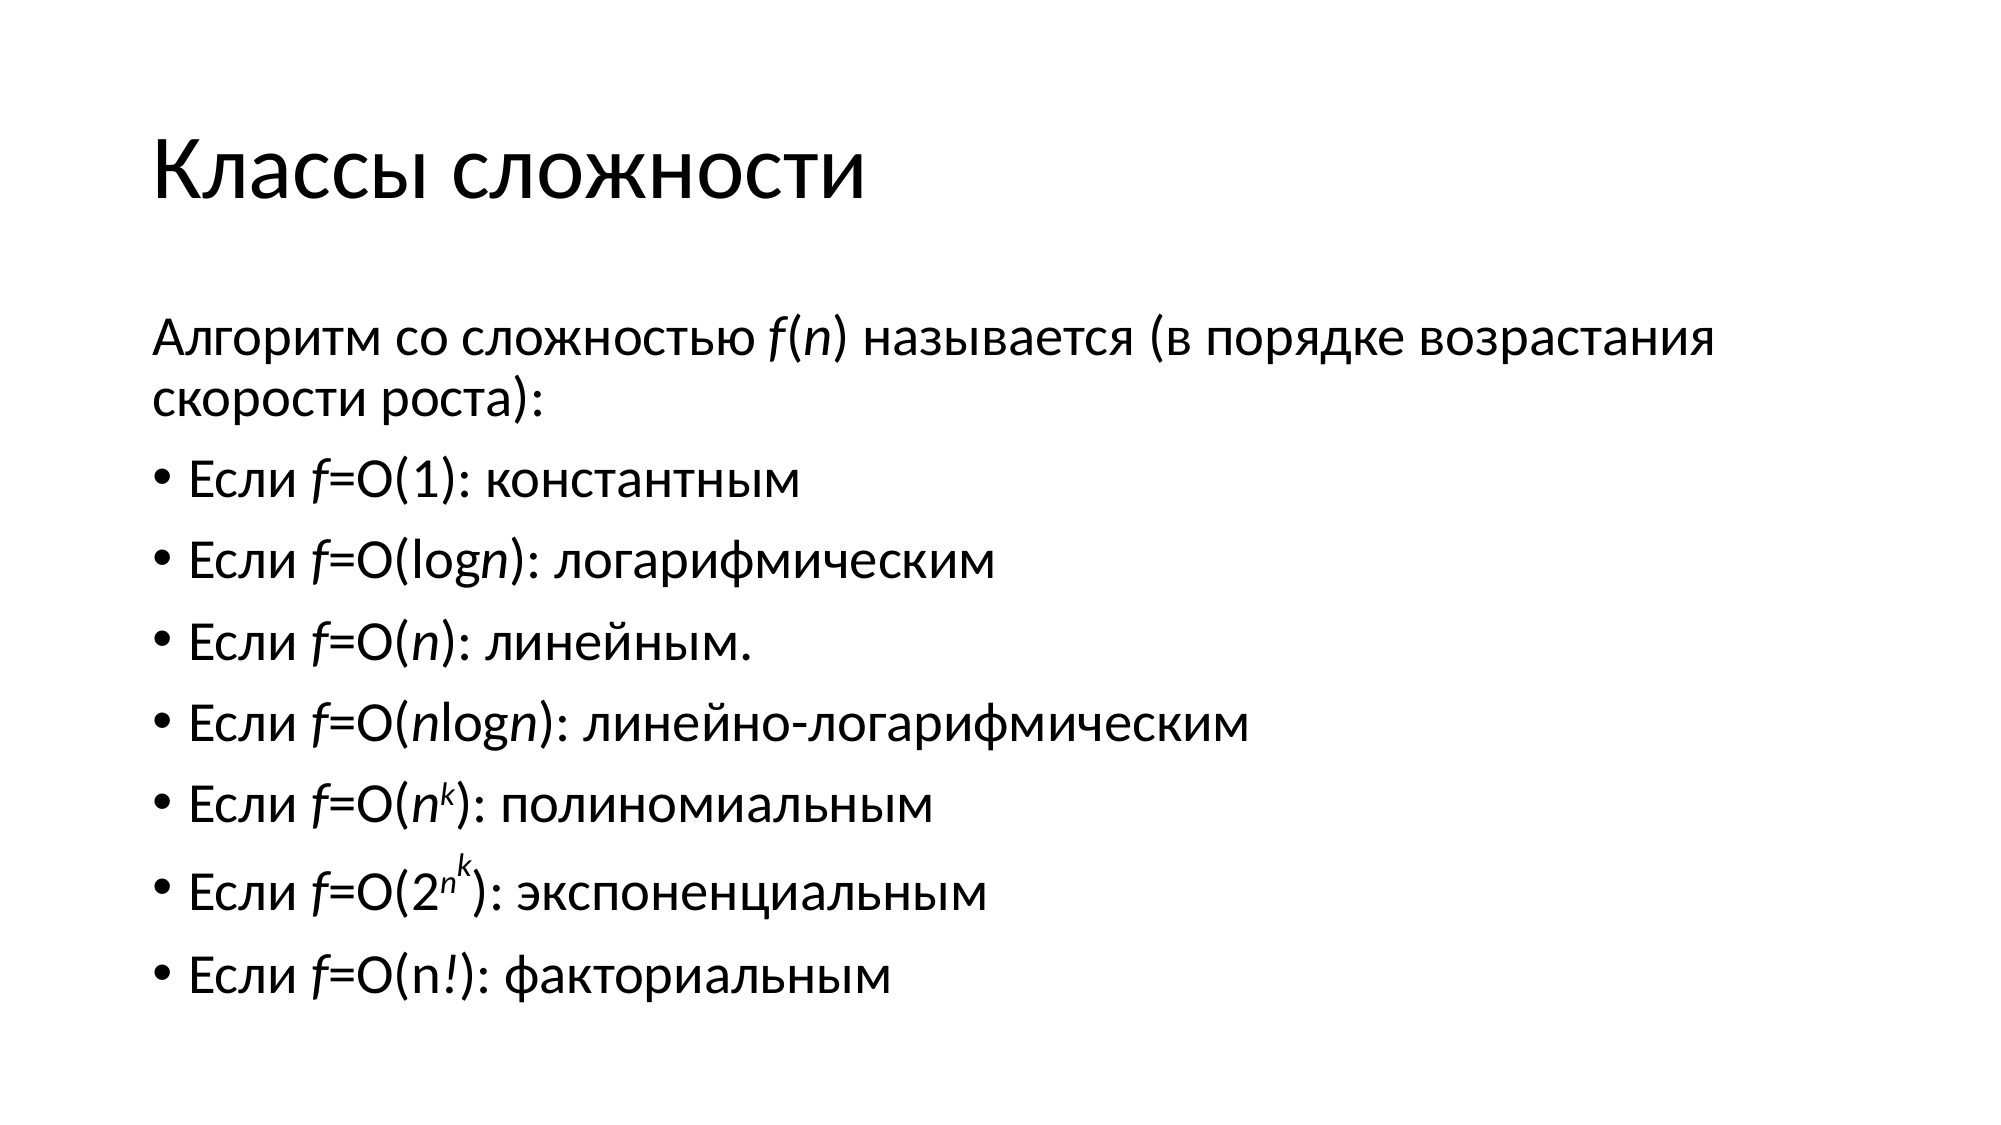

# Классы сложности
Алгоритм со сложностью f(n) называется (в порядке возрастания скорости роста):
Если f=O(1): константным
Если f=O(logn): логарифмическим
Если f=O(n): линейным.
Если f=O(nlogn): линейно-логарифмическим
Если f=O(nk): полиномиальным
Если f=O(2nk): экспоненциальным
Если f=O(n!): факториальным